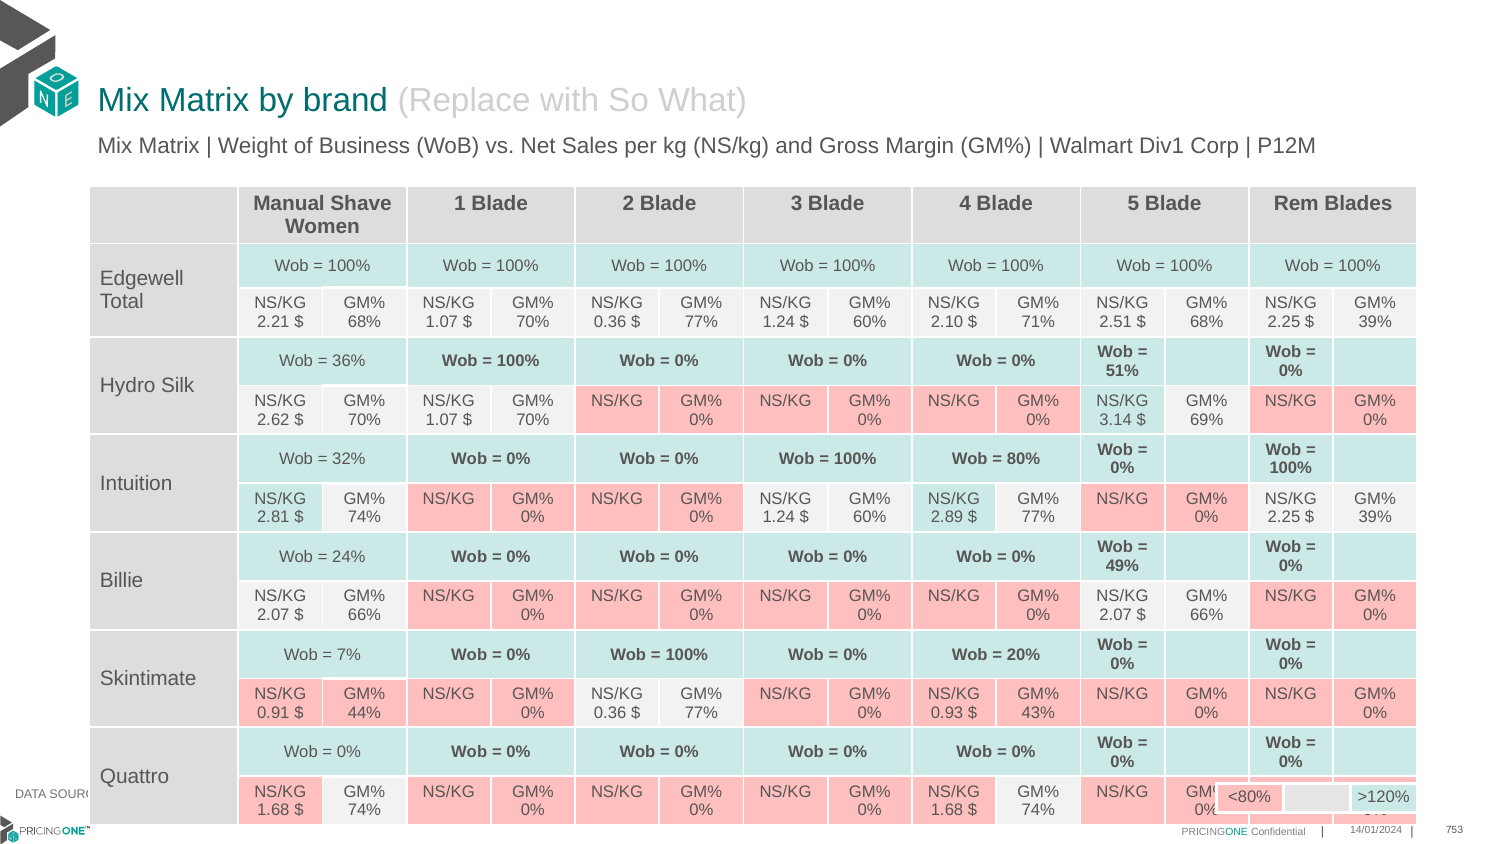

# Mix Matrix by brand (Replace with So What)
Mix Matrix | Weight of Business (WoB) vs. Net Sales per kg (NS/kg) and Gross Margin (GM%) | Walmart Div1 Corp | P12M
|  | Manual Shave Women |  | 1 Blade |  | 2 Blade |  | 3 Blade |  | 4 Blade |  | 5 Blade |  | Rem Blades |  |
| --- | --- | --- | --- | --- | --- | --- | --- | --- | --- | --- | --- | --- | --- | --- |
| Edgewell Total | Wob = 100% |  | Wob = 100% |  | Wob = 100% |  | Wob = 100% |  | Wob = 100% |  | Wob = 100% |  | Wob = 100% |  |
|  | NS/KG 2.21 $ | GM% 68% | NS/KG 1.07 $ | GM% 70% | NS/KG 0.36 $ | GM% 77% | NS/KG 1.24 $ | GM% 60% | NS/KG 2.10 $ | GM% 71% | NS/KG 2.51 $ | GM% 68% | NS/KG 2.25 $ | GM% 39% |
| Hydro Silk | Wob = 36% |  | Wob = 100% |  | Wob = 0% |  | Wob = 0% |  | Wob = 0% |  | Wob = 51% |  | Wob = 0% |  |
|  | NS/KG 2.62 $ | GM% 70% | NS/KG 1.07 $ | GM% 70% | NS/KG | GM% 0% | NS/KG | GM% 0% | NS/KG | GM% 0% | NS/KG 3.14 $ | GM% 69% | NS/KG | GM% 0% |
| Intuition | Wob = 32% |  | Wob = 0% |  | Wob = 0% |  | Wob = 100% |  | Wob = 80% |  | Wob = 0% |  | Wob = 100% |  |
|  | NS/KG 2.81 $ | GM% 74% | NS/KG | GM% 0% | NS/KG | GM% 0% | NS/KG 1.24 $ | GM% 60% | NS/KG 2.89 $ | GM% 77% | NS/KG | GM% 0% | NS/KG 2.25 $ | GM% 39% |
| Billie | Wob = 24% |  | Wob = 0% |  | Wob = 0% |  | Wob = 0% |  | Wob = 0% |  | Wob = 49% |  | Wob = 0% |  |
|  | NS/KG 2.07 $ | GM% 66% | NS/KG | GM% 0% | NS/KG | GM% 0% | NS/KG | GM% 0% | NS/KG | GM% 0% | NS/KG 2.07 $ | GM% 66% | NS/KG | GM% 0% |
| Skintimate | Wob = 7% |  | Wob = 0% |  | Wob = 100% |  | Wob = 0% |  | Wob = 20% |  | Wob = 0% |  | Wob = 0% |  |
|  | NS/KG 0.91 $ | GM% 44% | NS/KG | GM% 0% | NS/KG 0.36 $ | GM% 77% | NS/KG | GM% 0% | NS/KG 0.93 $ | GM% 43% | NS/KG | GM% 0% | NS/KG | GM% 0% |
| Quattro | Wob = 0% |  | Wob = 0% |  | Wob = 0% |  | Wob = 0% |  | Wob = 0% |  | Wob = 0% |  | Wob = 0% |  |
|  | NS/KG 1.68 $ | GM% 74% | NS/KG | GM% 0% | NS/KG | GM% 0% | NS/KG | GM% 0% | NS/KG 1.68 $ | GM% 74% | NS/KG | GM% 0% | NS/KG | GM% 0% |
DATA SOURCE: Trade Panel/Retailer Data | Ending August 2024
| <80% |  | >120% |
| --- | --- | --- |

14/01/2024
753